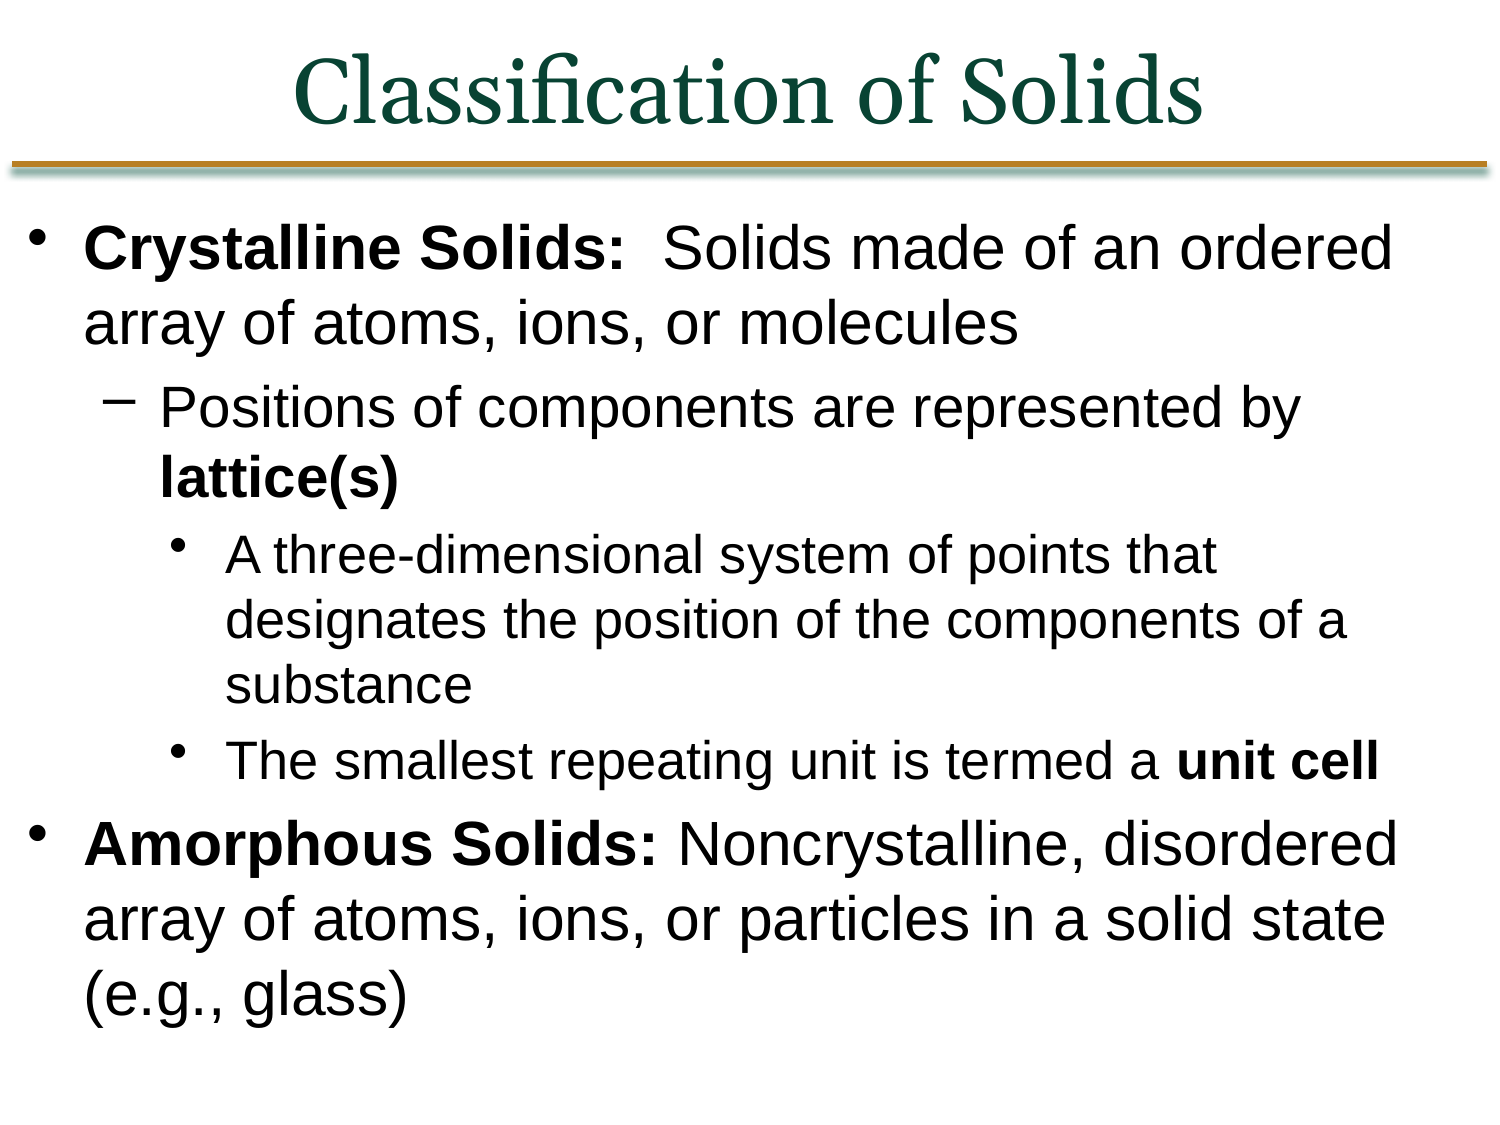

Classification of Solids
Crystalline Solids:  Solids made of an ordered array of atoms, ions, or molecules
Positions of components are represented by lattice(s)
A three-dimensional system of points that designates the position of the components of a substance
The smallest repeating unit is termed a unit cell
Amorphous Solids: Noncrystalline, disordered array of atoms, ions, or particles in a solid state (e.g., glass)